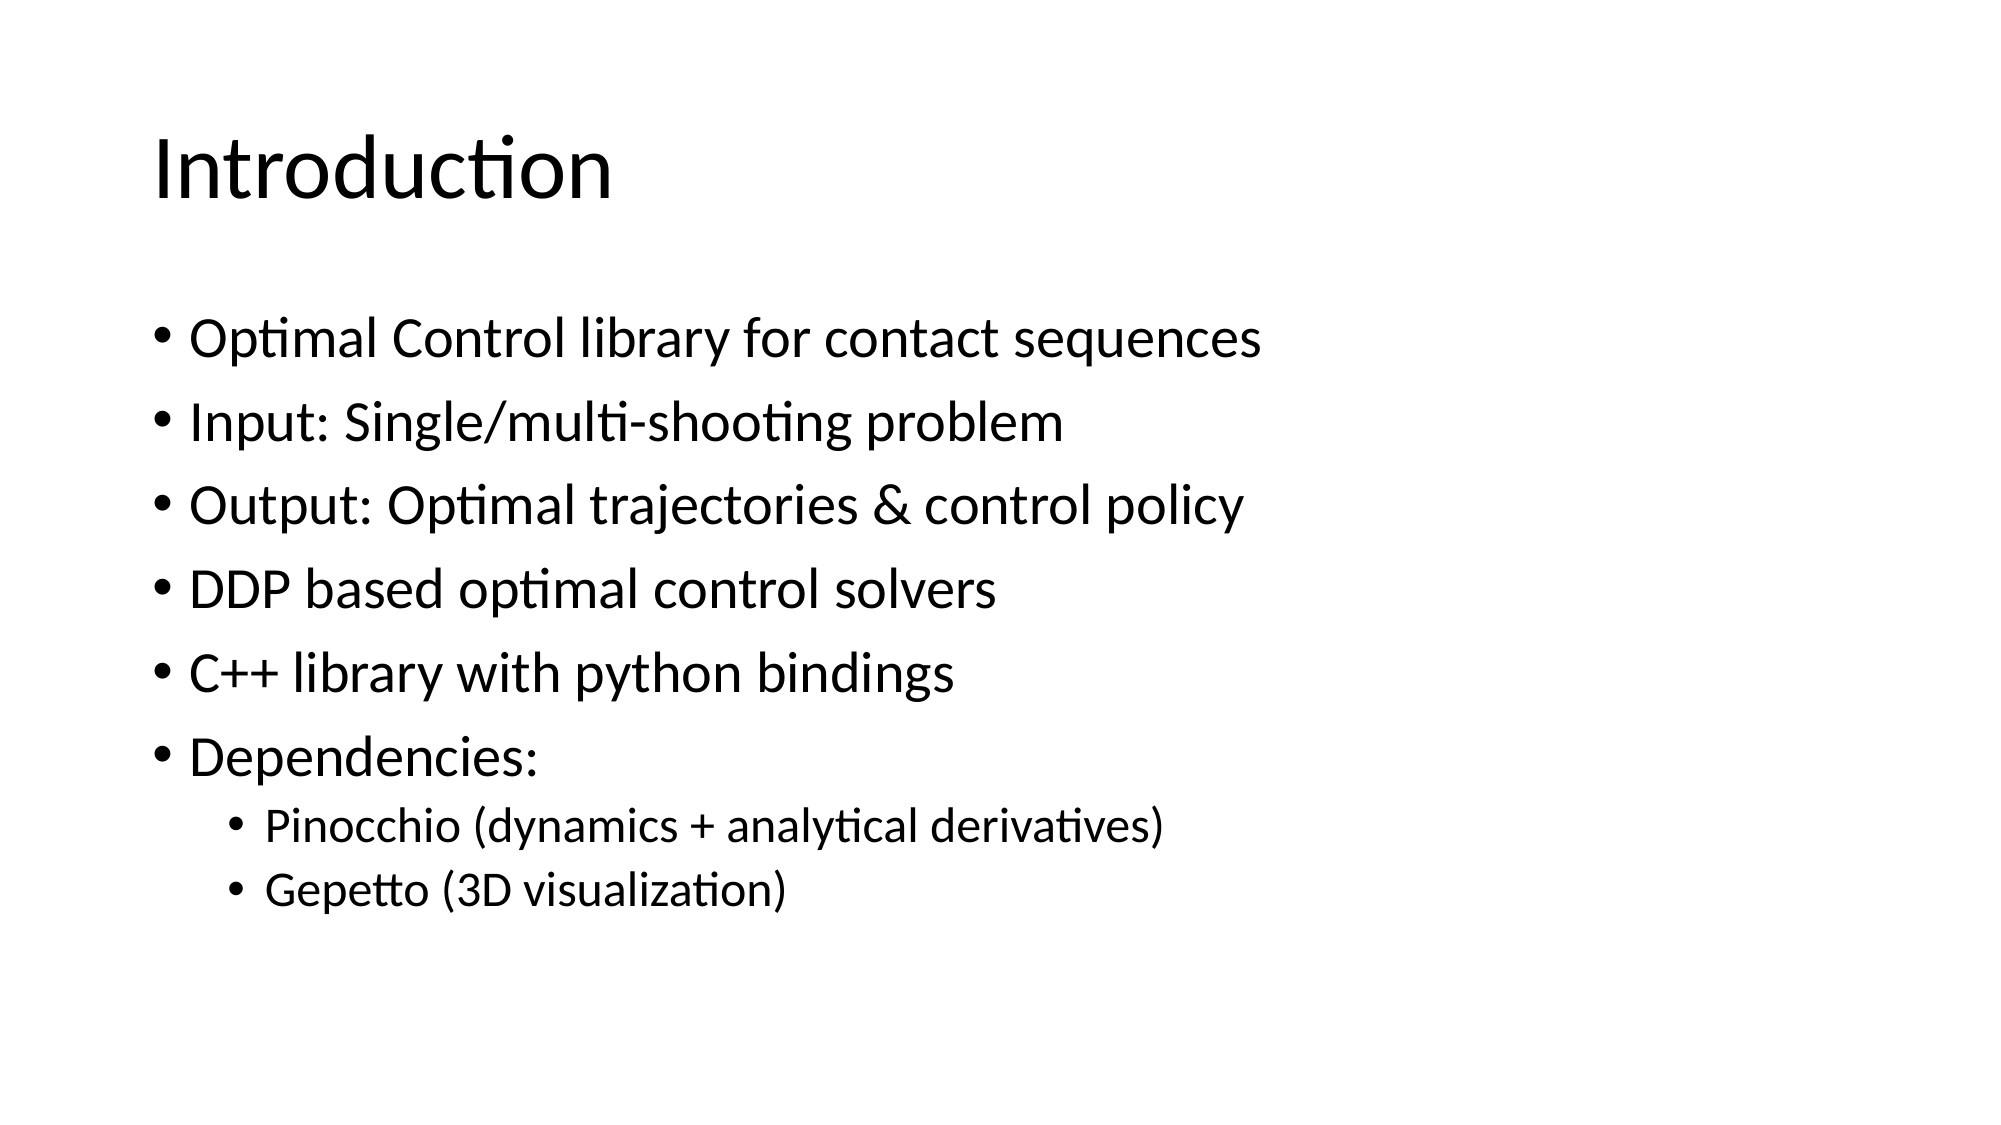

# Introduction
Optimal Control library for contact sequences
Input: Single/multi-shooting problem
Output: Optimal trajectories & control policy
DDP based optimal control solvers
C++ library with python bindings
Dependencies:
Pinocchio (dynamics + analytical derivatives)
Gepetto (3D visualization)